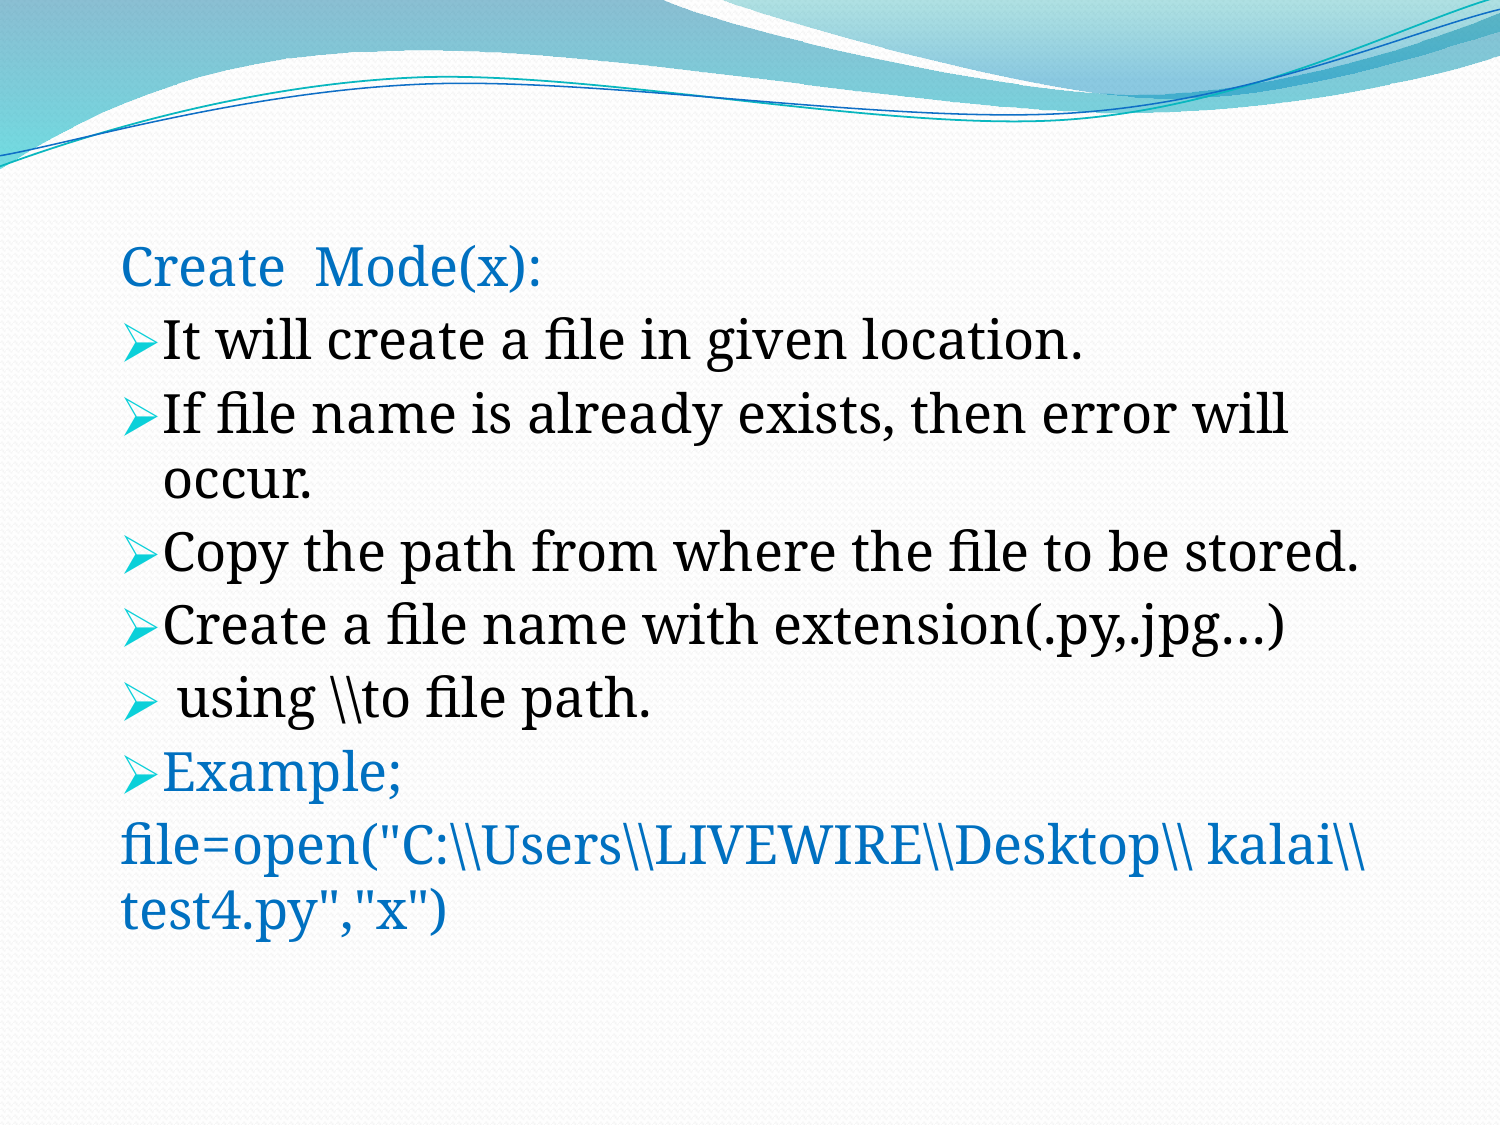

Create  Mode(x):
It will create a file in given location.
If file name is already exists, then error will occur.
Copy the path from where the file to be stored.
Create a file name with extension(.py,.jpg…)
 using \\to file path.
Example;
file=open("C:\\Users\\LIVEWIRE\\Desktop\\ kalai\\test4.py","x")